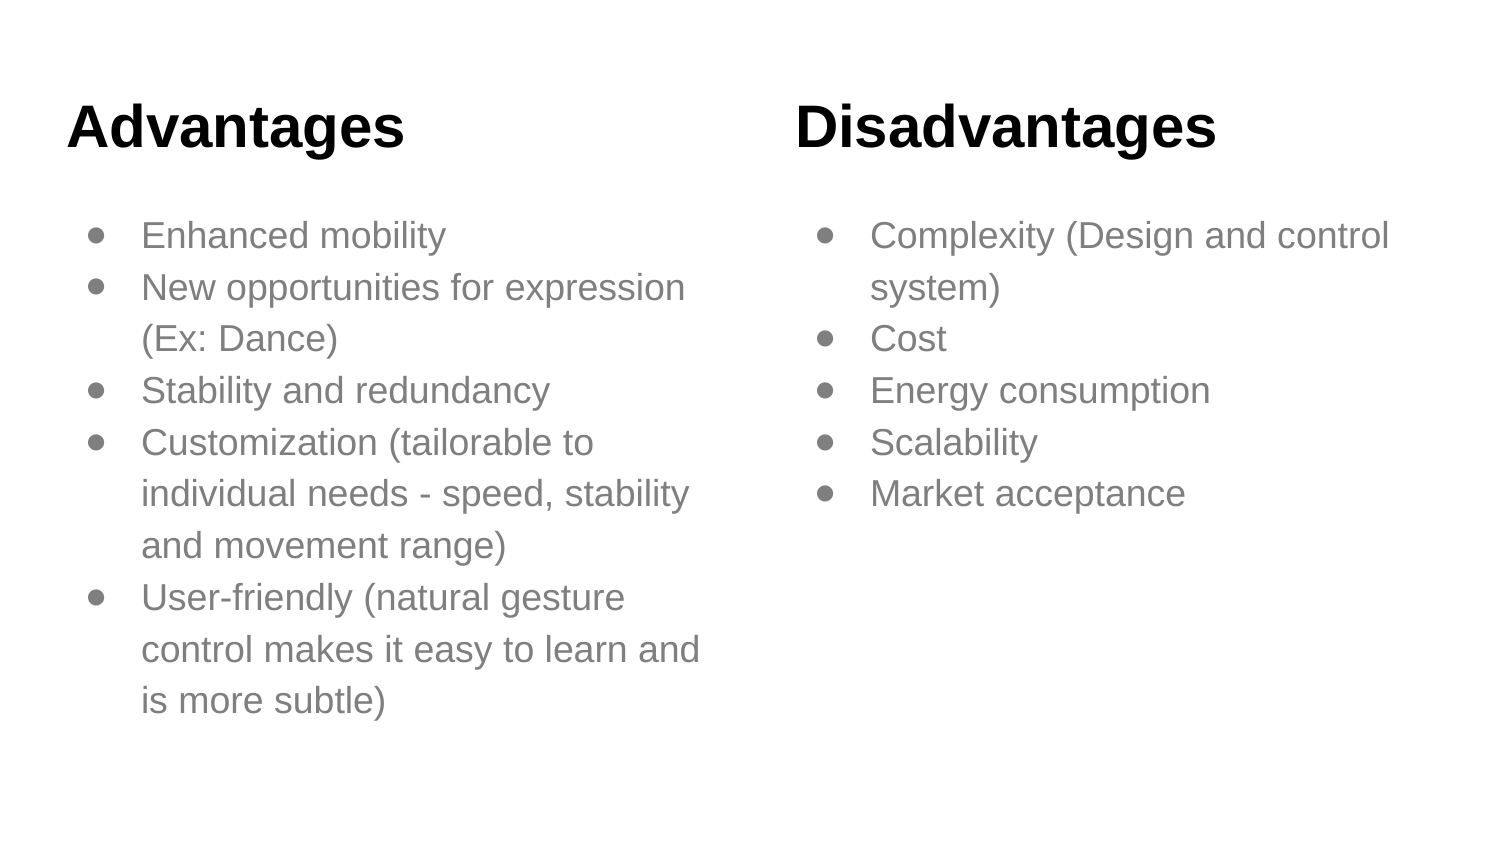

# Advantages
Disadvantages
Enhanced mobility
New opportunities for expression (Ex: Dance)
Stability and redundancy
Customization (tailorable to individual needs - speed, stability and movement range)
User-friendly (natural gesture control makes it easy to learn and is more subtle)
Complexity (Design and control system)
Cost
Energy consumption
Scalability
Market acceptance